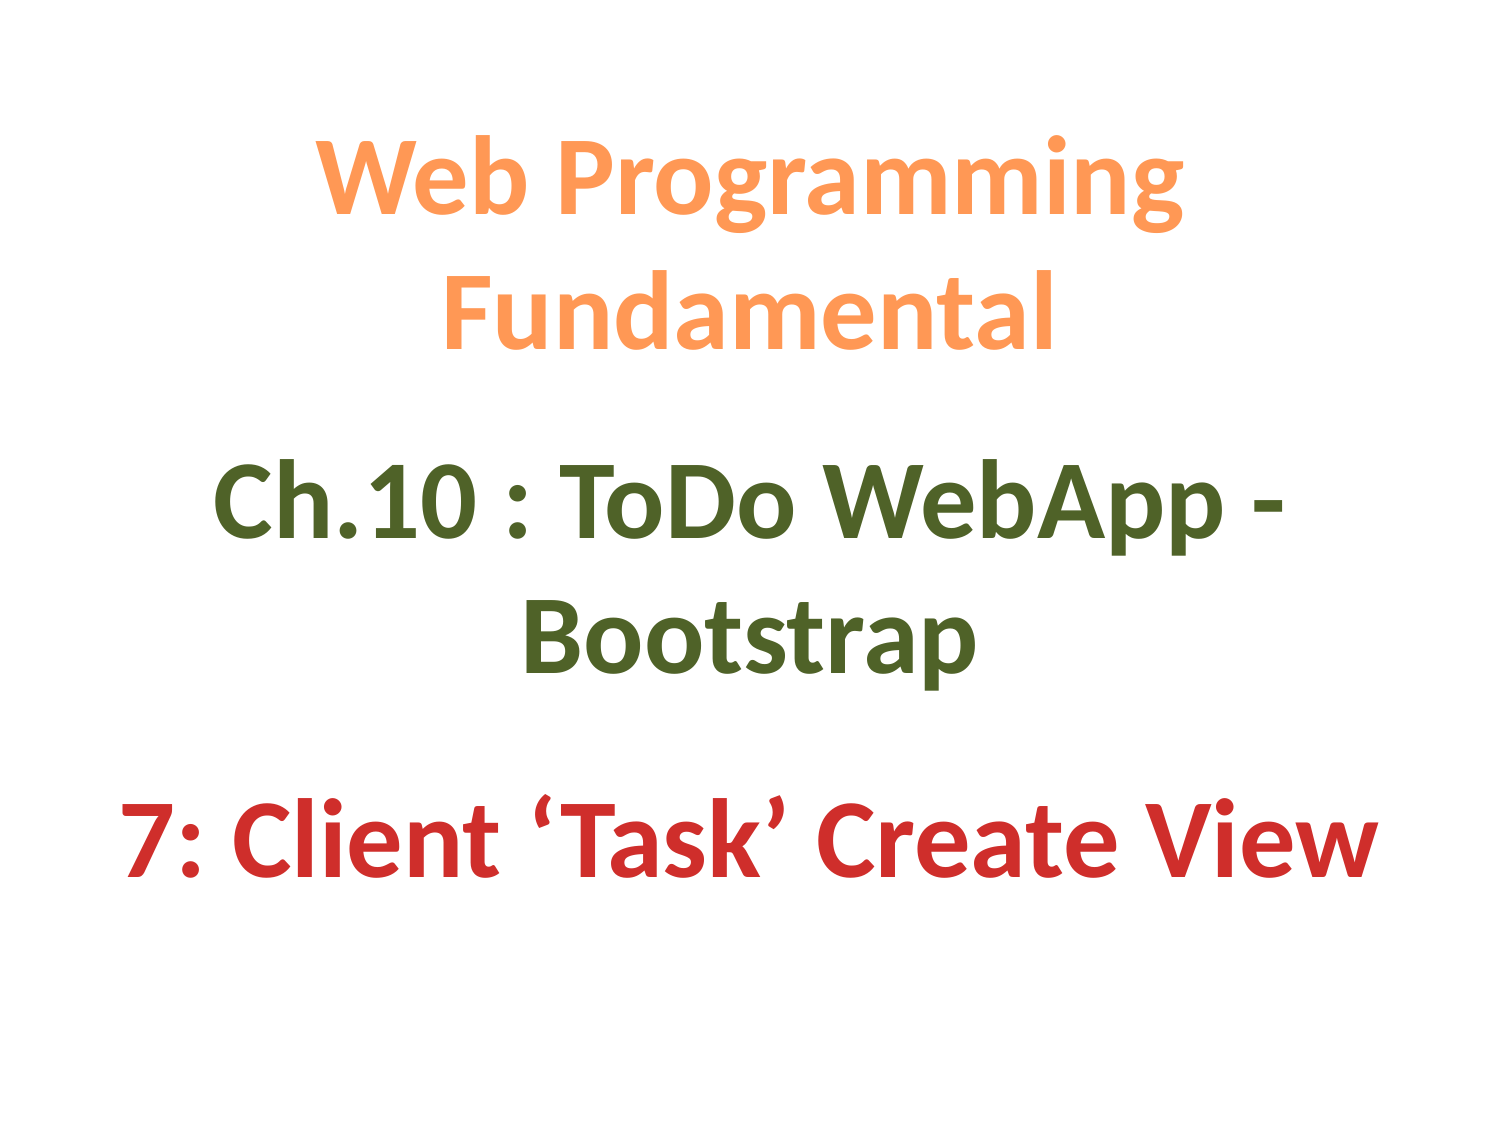

Web Programming Fundamental
Ch.10 : ToDo WebApp - Bootstrap
7: Client ‘Task’ Create View